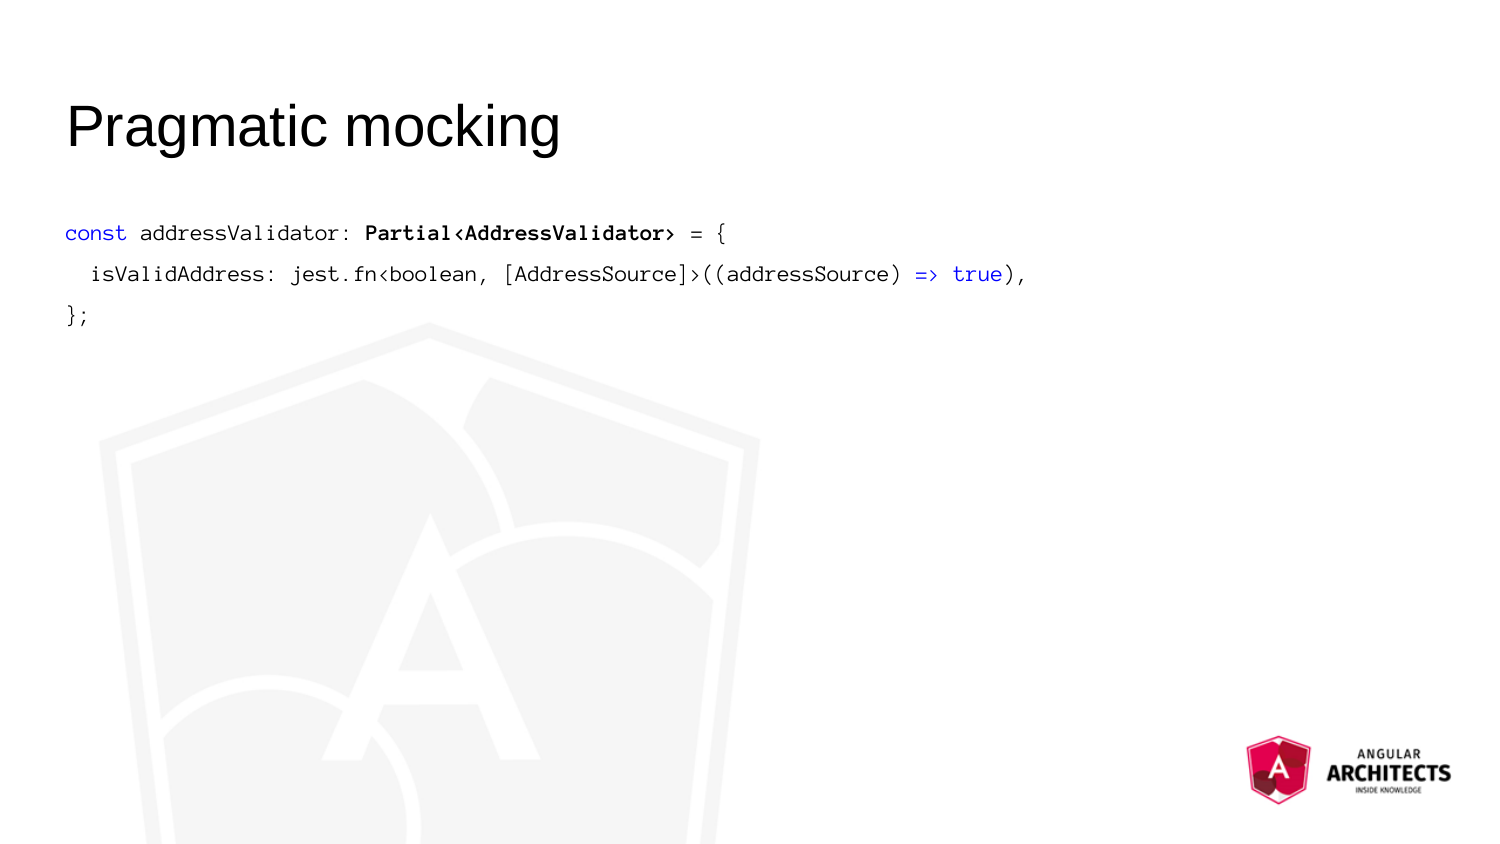

# Pragmatic mocking
const addressValidator: Partial<AddressValidator> = {
  isValidAddress: jest.fn<boolean, [AddressSource]>((addressSource) => true),
};